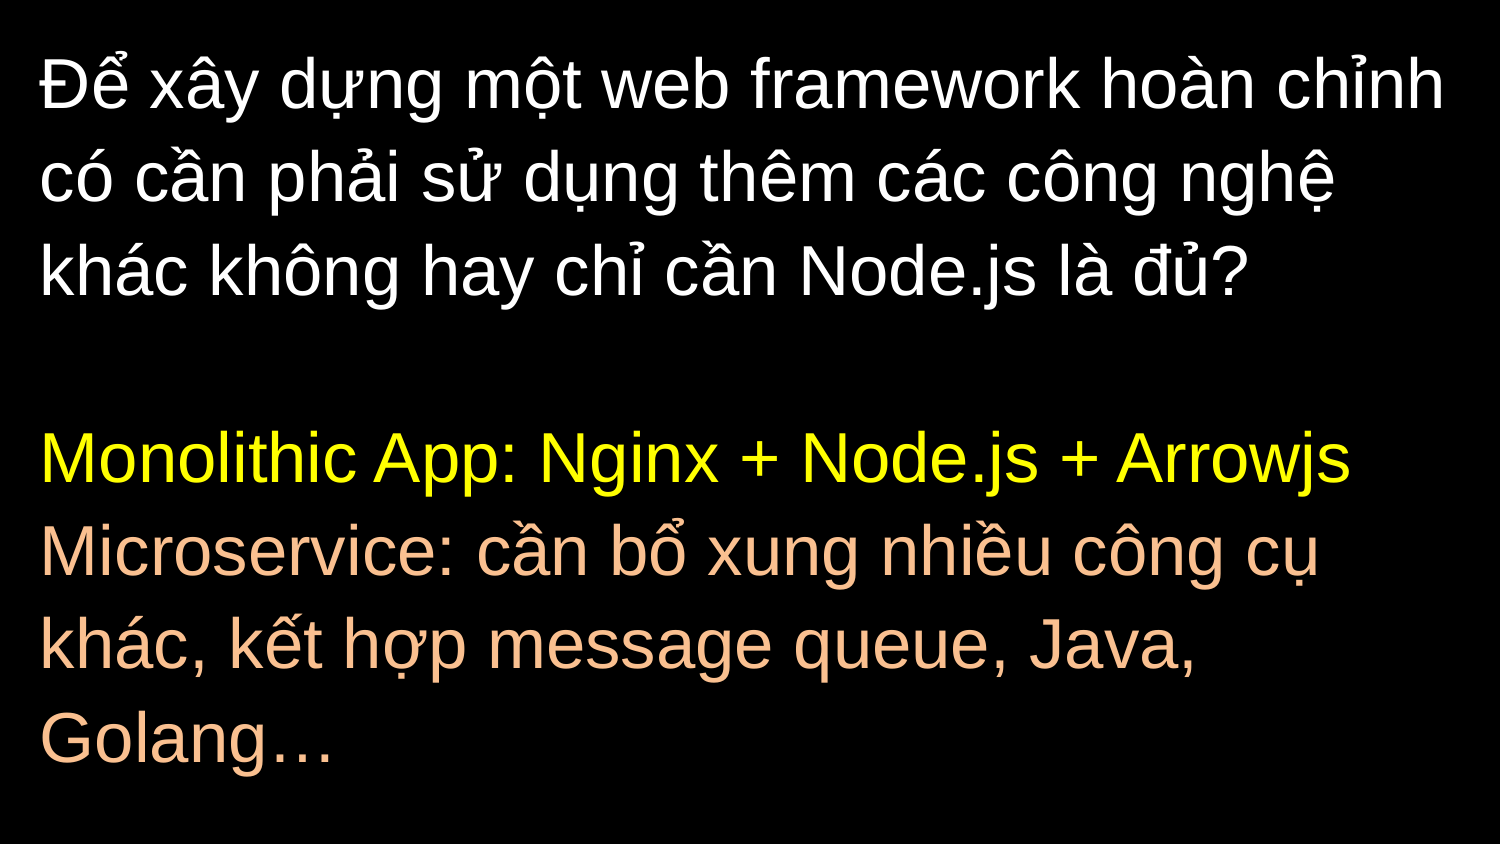

# Để xây dựng một web framework hoàn chỉnh có cần phải sử dụng thêm các công nghệ khác không hay chỉ cần Node.js là đủ? Monolithic App: Nginx + Node.js + Arrowjs Microservice: cần bổ xung nhiều công cụ khác, kết hợp message queue, Java, Golang…